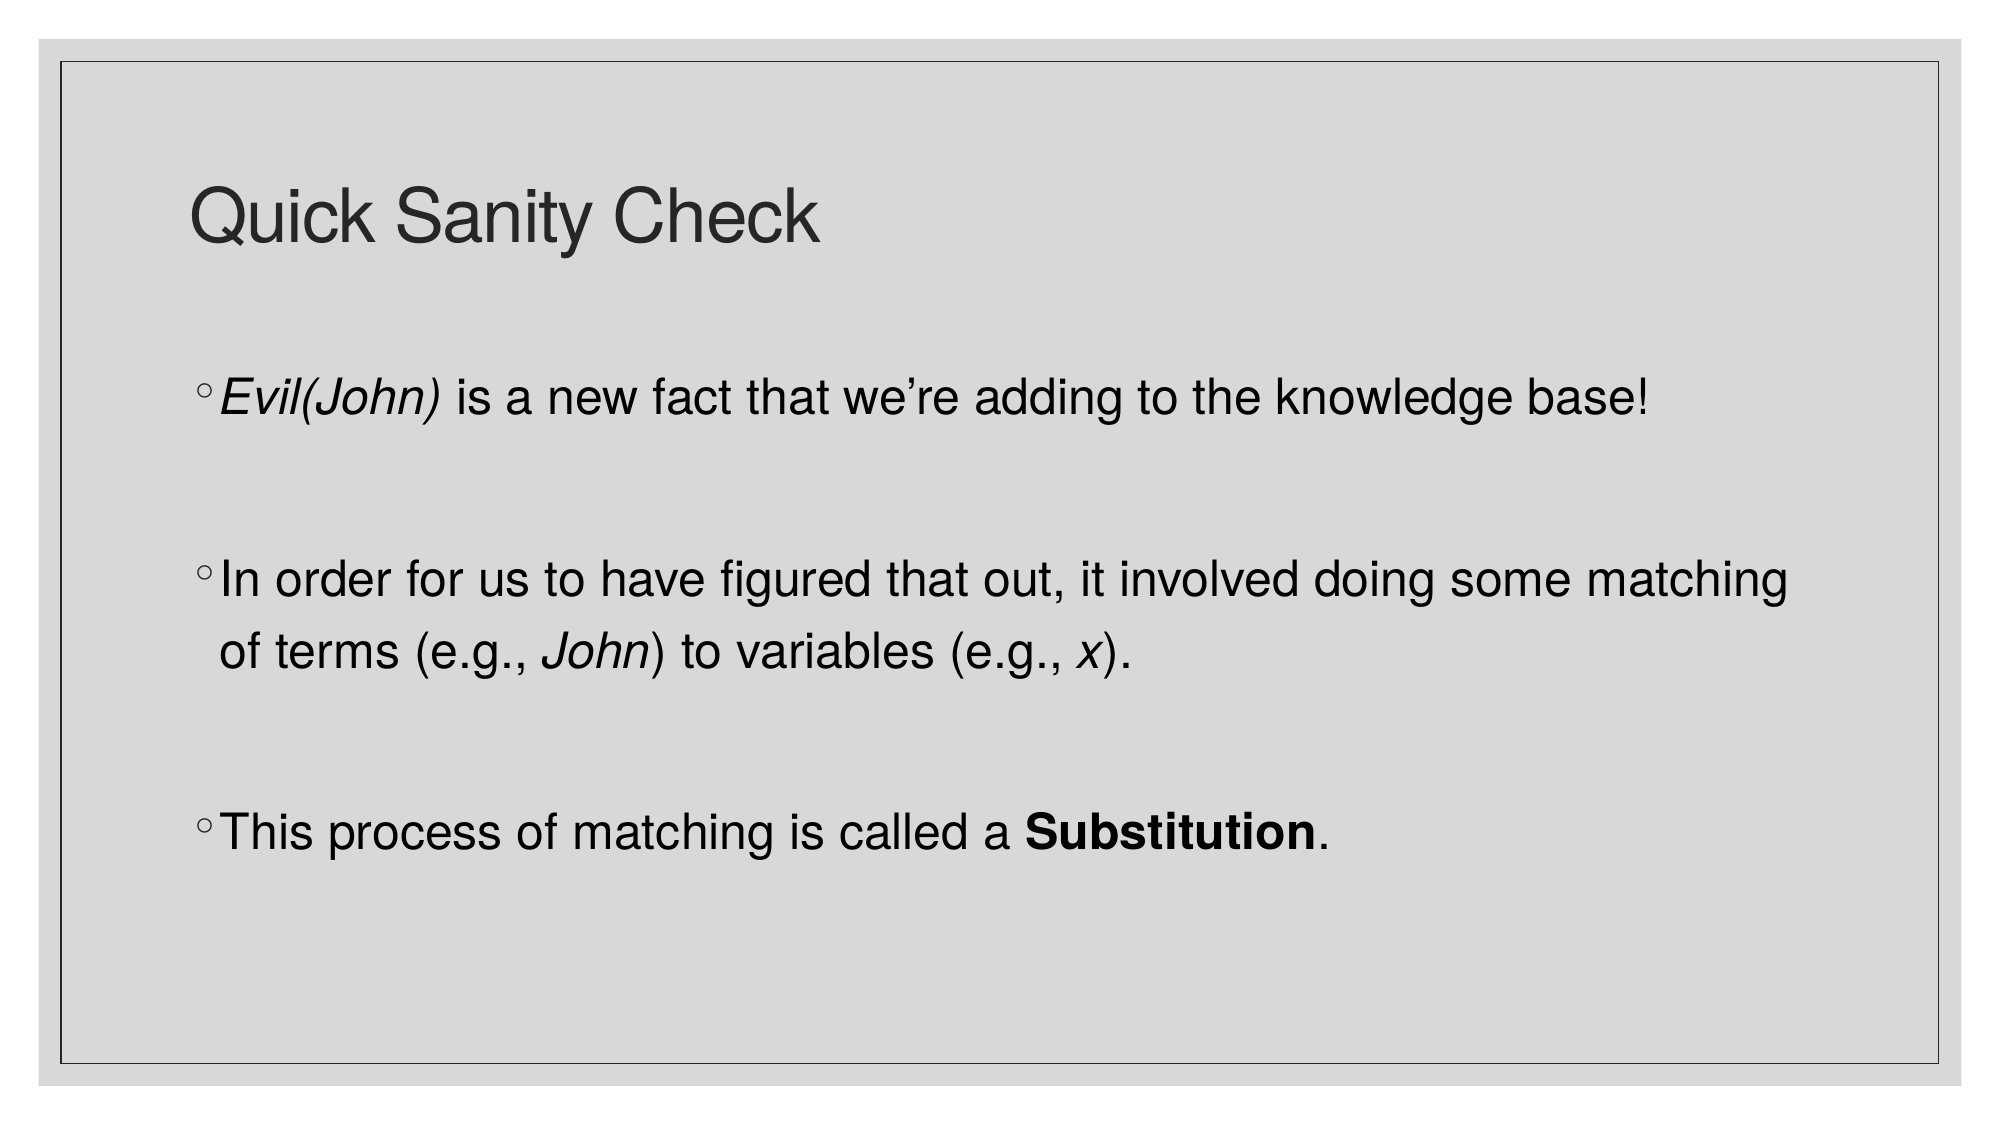

# Quick Sanity Check
Evil(John) is a new fact that we’re adding to the knowledge base!

In order for us to have figured that out, it involved doing some matching of terms (e.g., John) to variables (e.g., x).

This process of matching is called a Substitution.